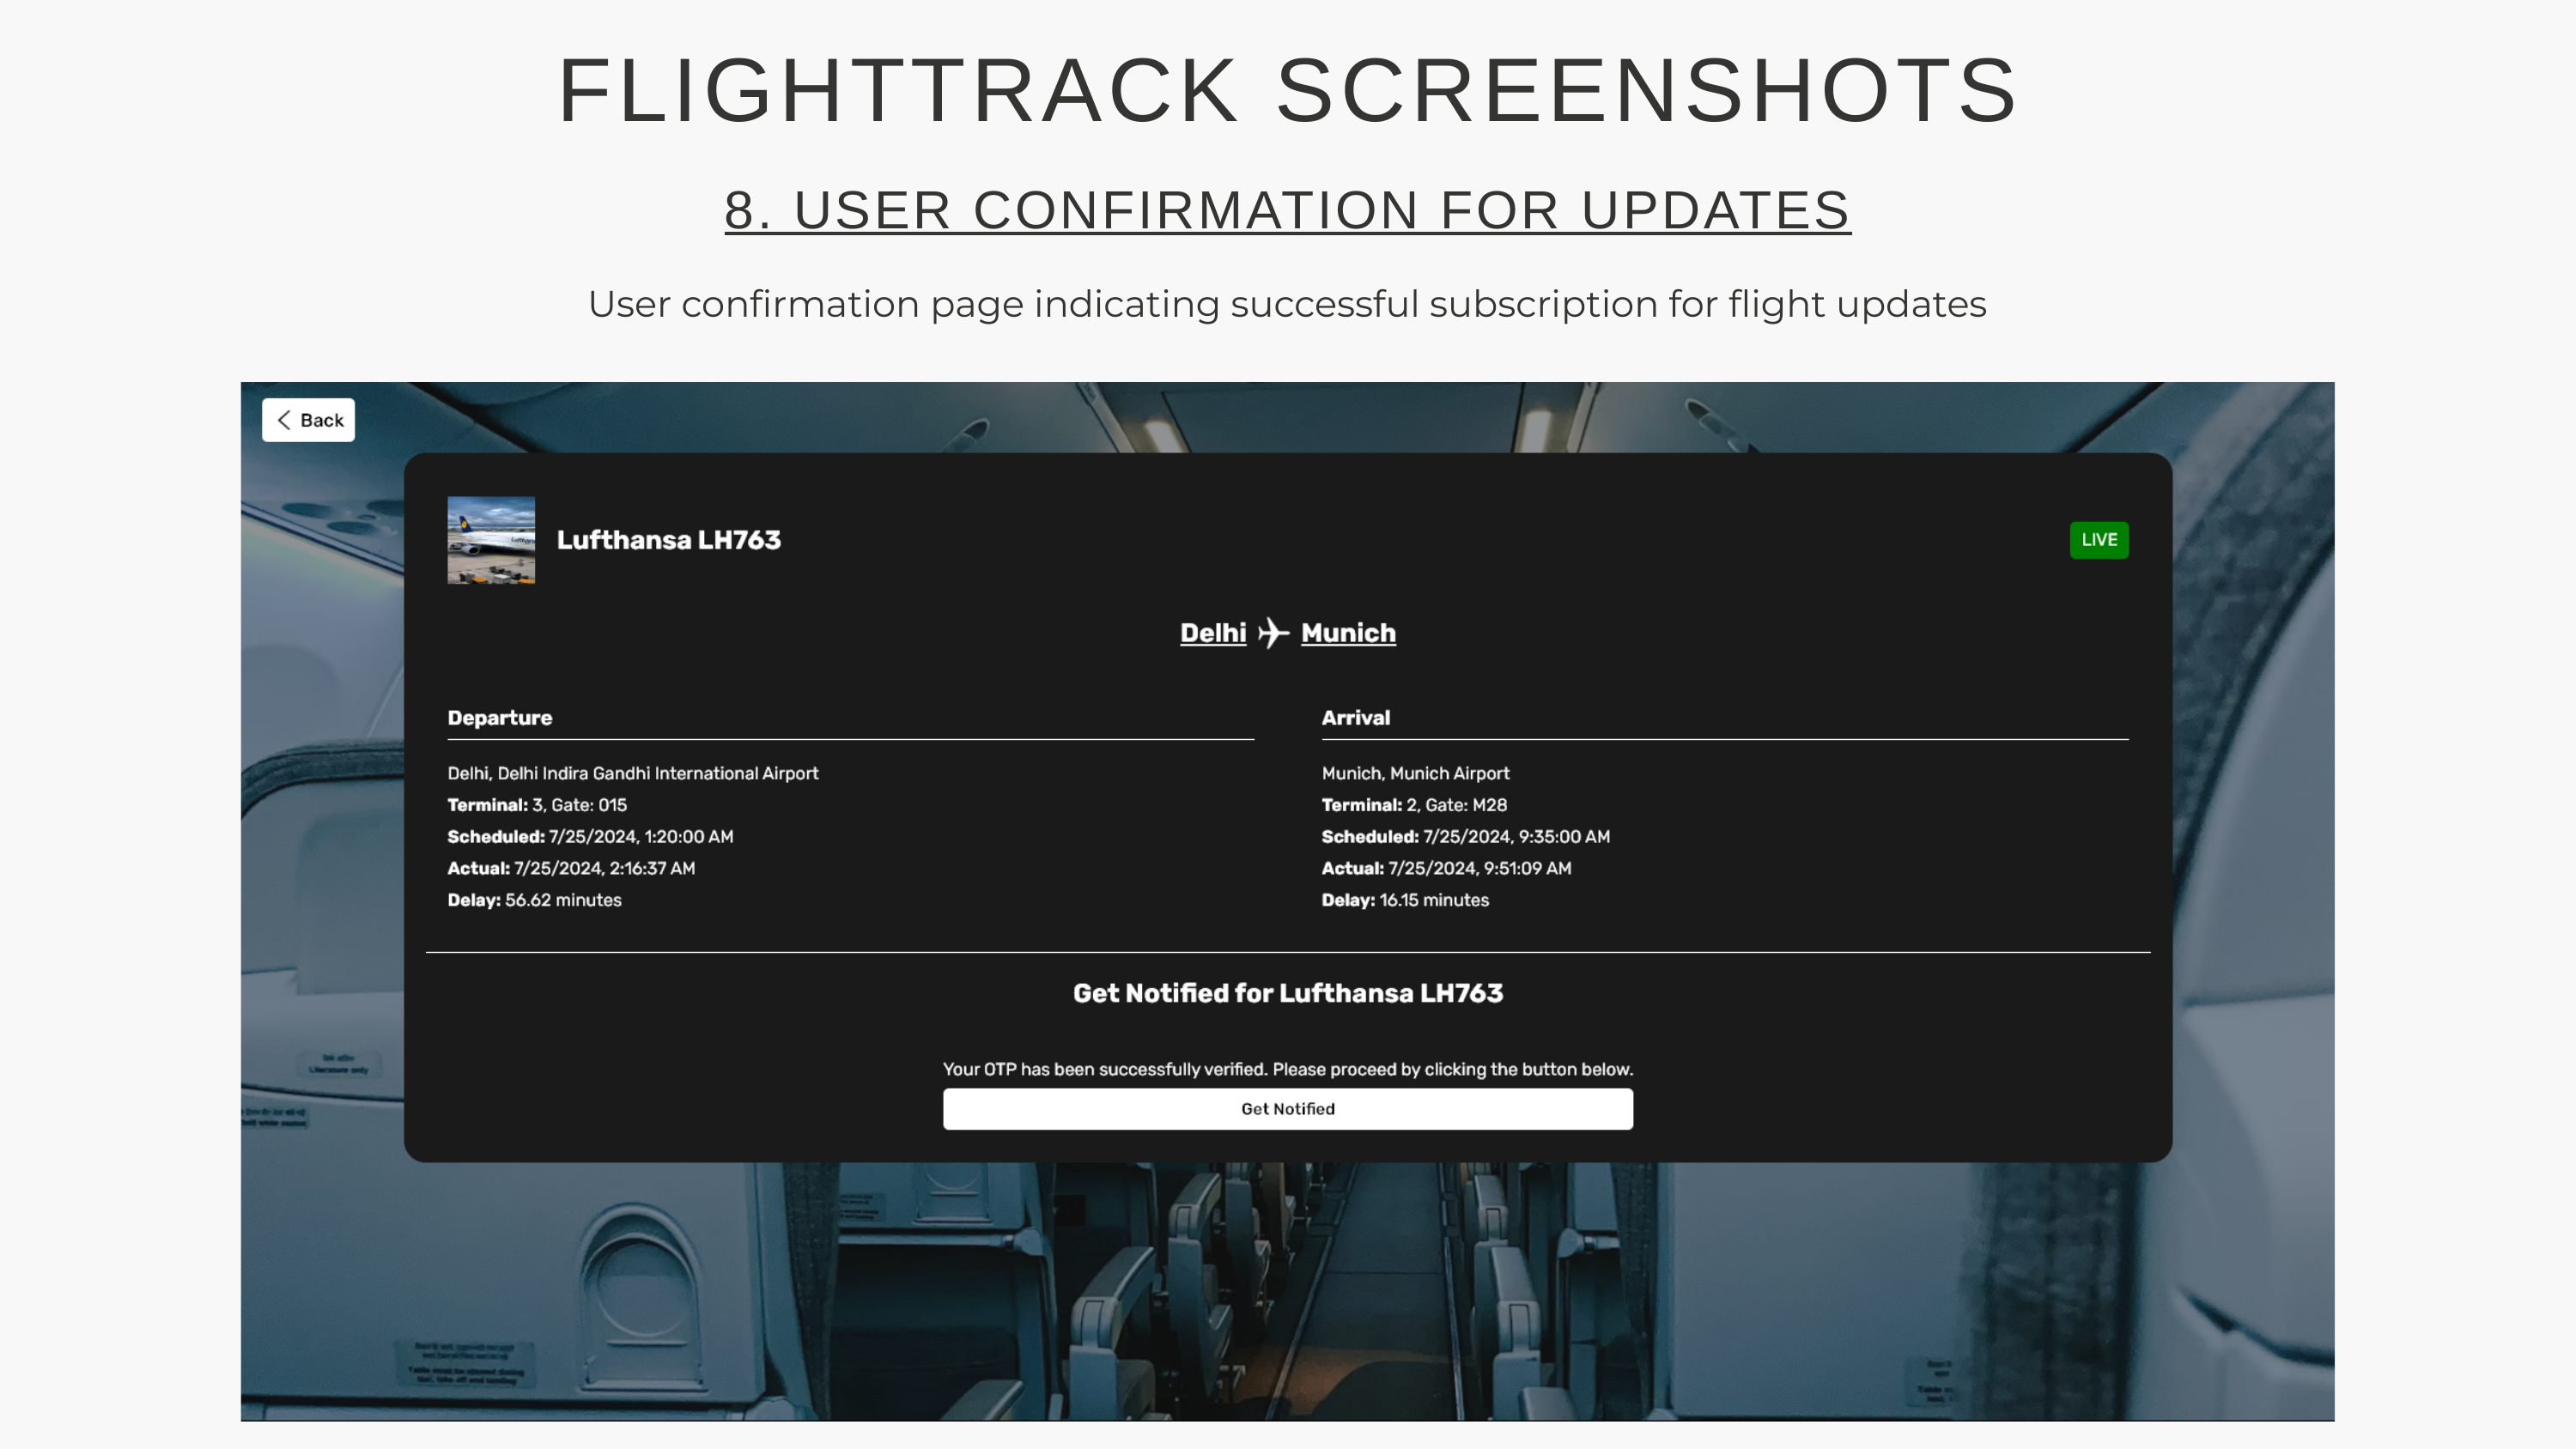

FLIGHTTRACK SCREENSHOTS
8. USER CONFIRMATION FOR UPDATES
User confirmation page indicating successful subscription for flight updates